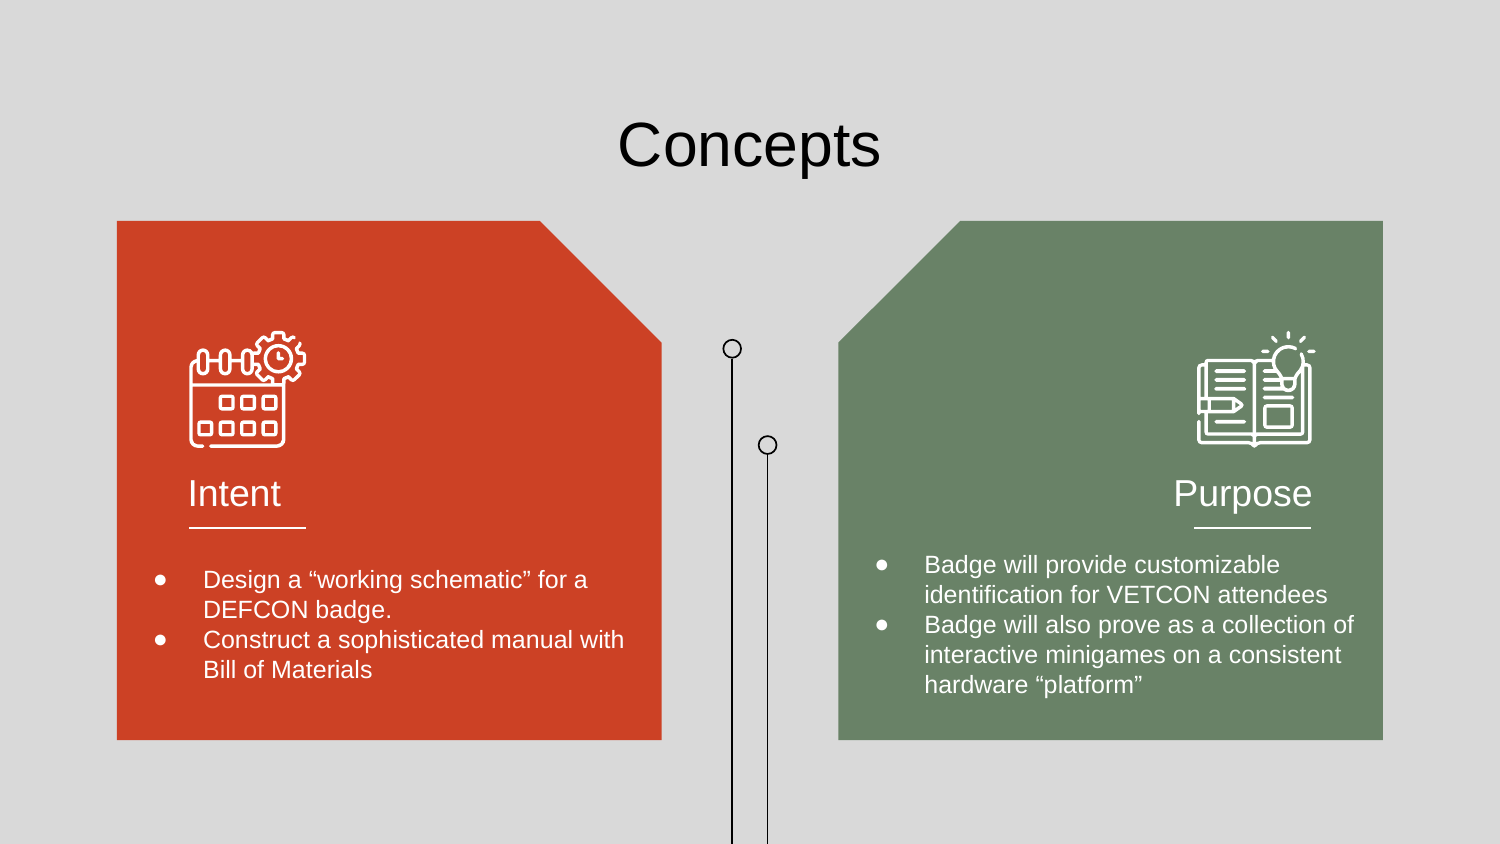

# Concepts

Intent
Purpose
Badge will provide customizable identification for VETCON attendees
Badge will also prove as a collection of interactive minigames on a consistent hardware “platform”
Design a “working schematic” for a DEFCON badge.
Construct a sophisticated manual with Bill of Materials